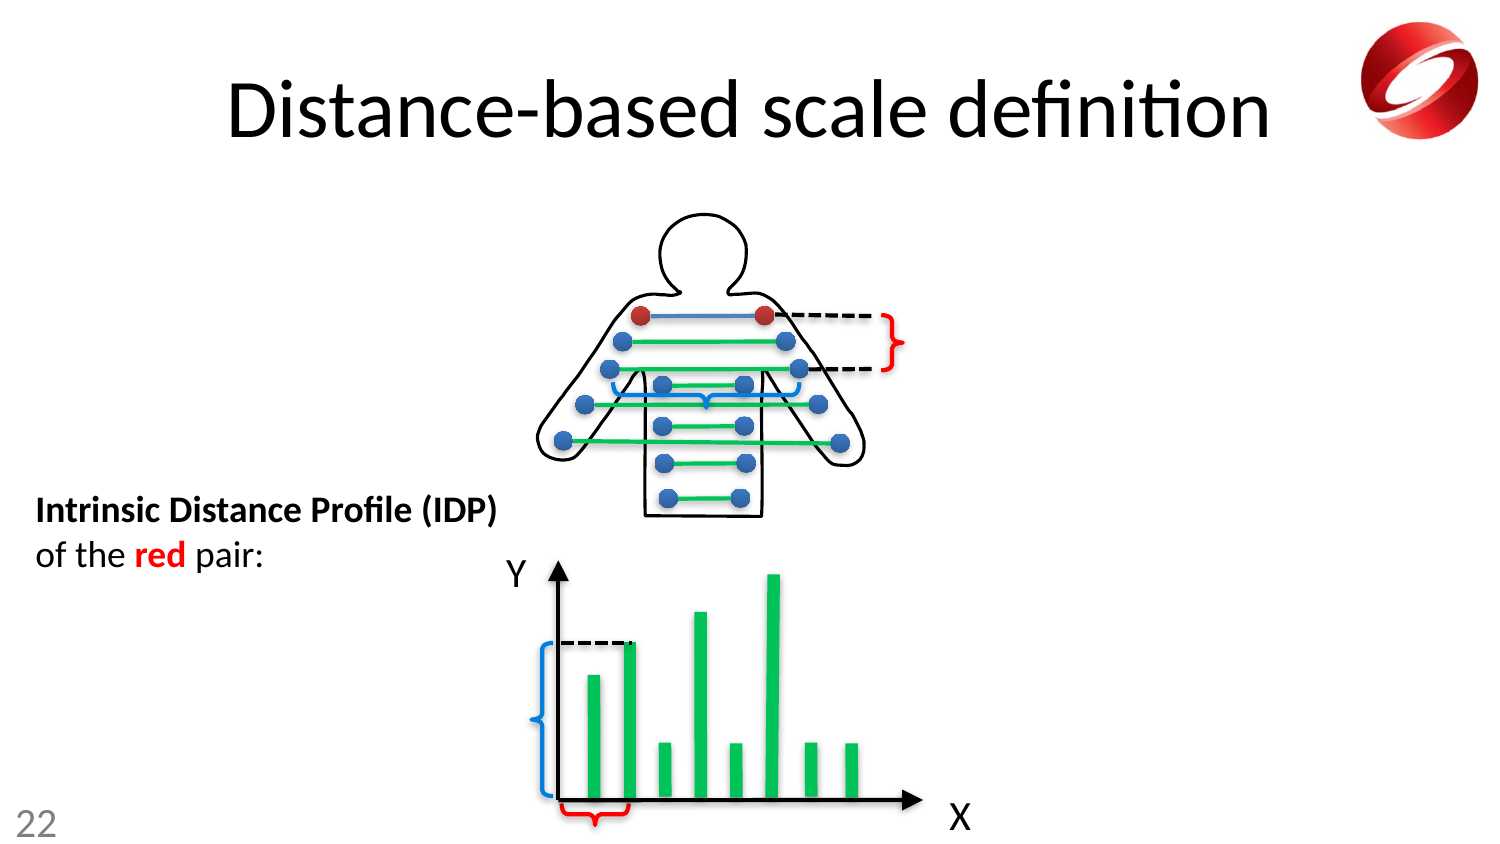

# Distance-based scale definition

Intrinsic Distance Profile (IDP) of the red pair:

Y
X

22